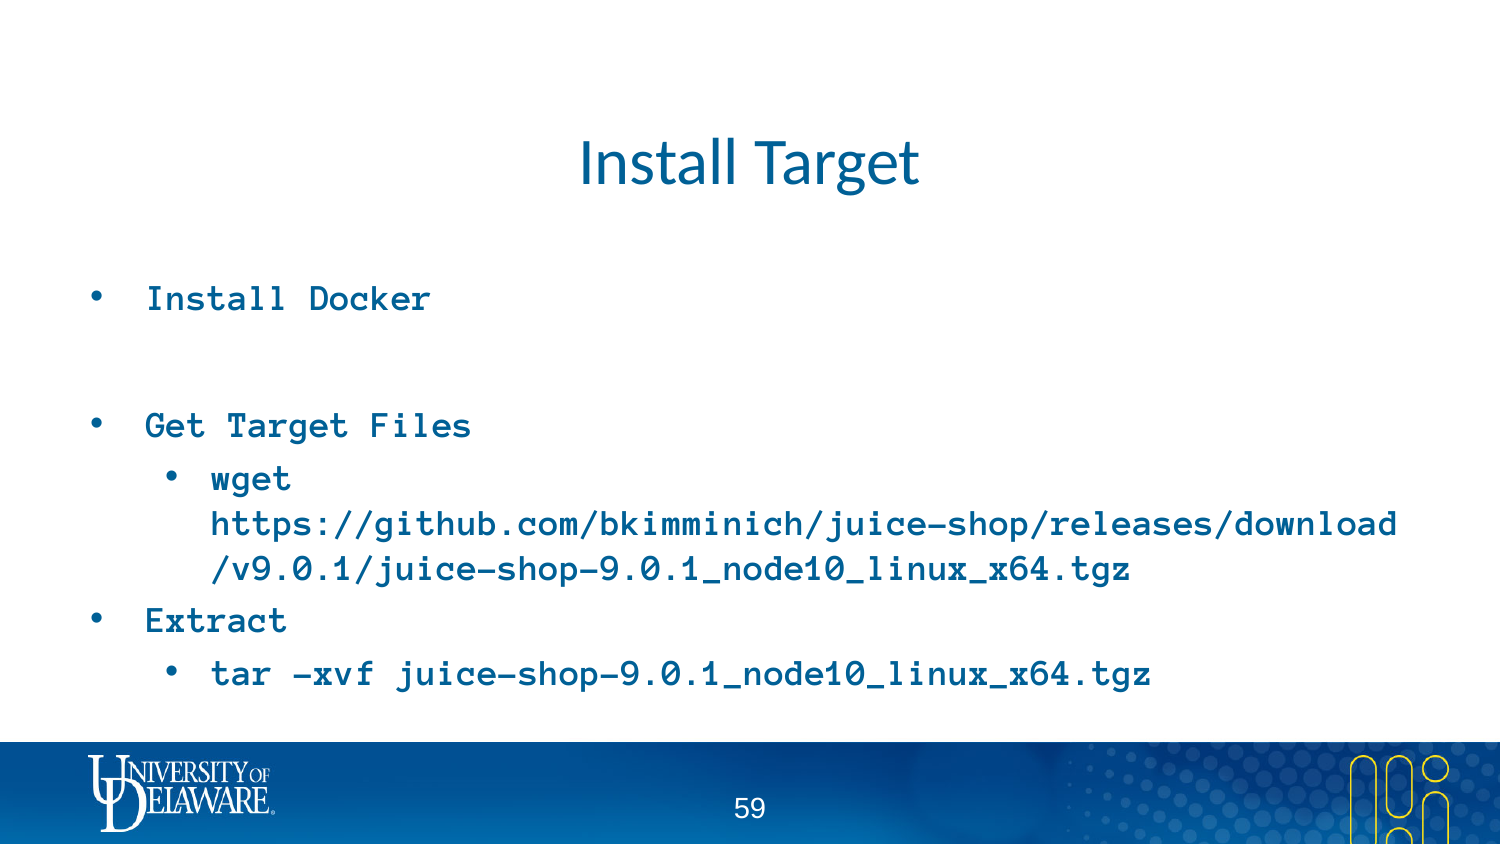

# Install Target
Install Docker

Get Target Files
wget https://github.com/bkimminich/juice-shop/releases/download/v9.0.1/juice-shop-9.0.1_node10_linux_x64.tgz
Extract
tar -xvf juice-shop-9.0.1_node10_linux_x64.tgz
59